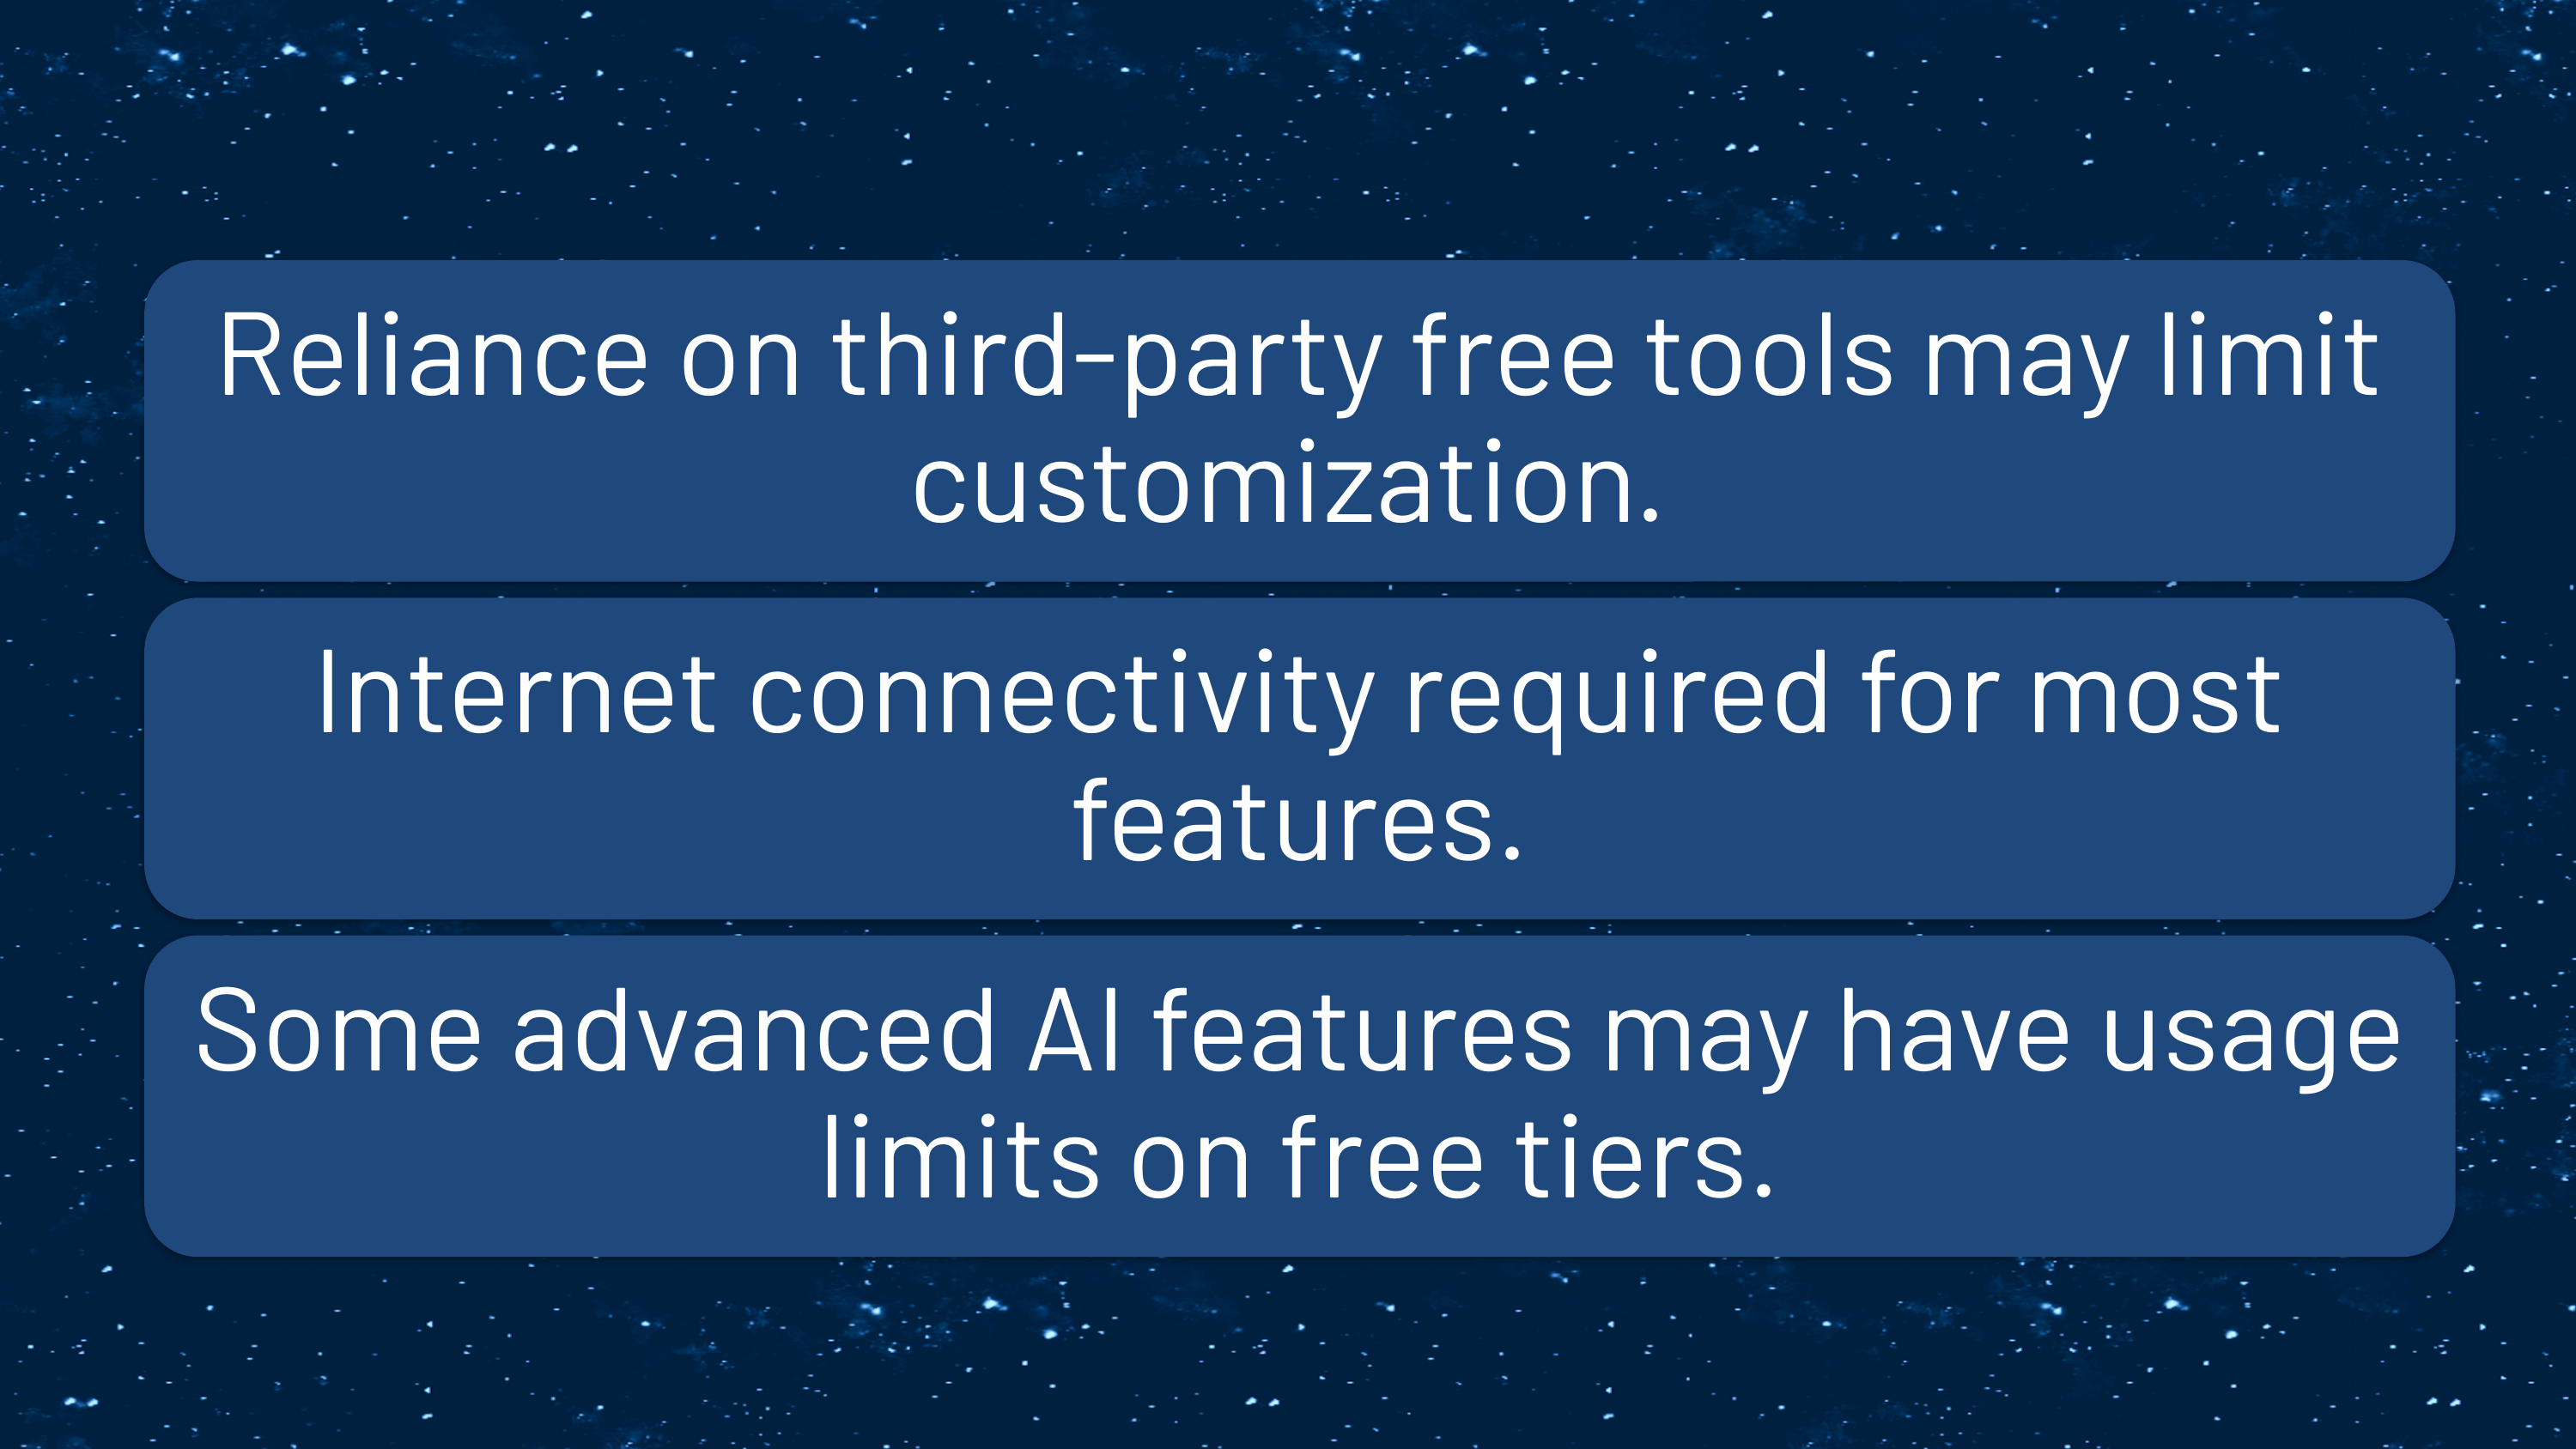

DRAWBACK AND SHOWSTOPPERS
Reliance on third-party free tools may limit customization.
Internet connectivity required for most features.
Some advanced AI features may have usage limits on free tiers.